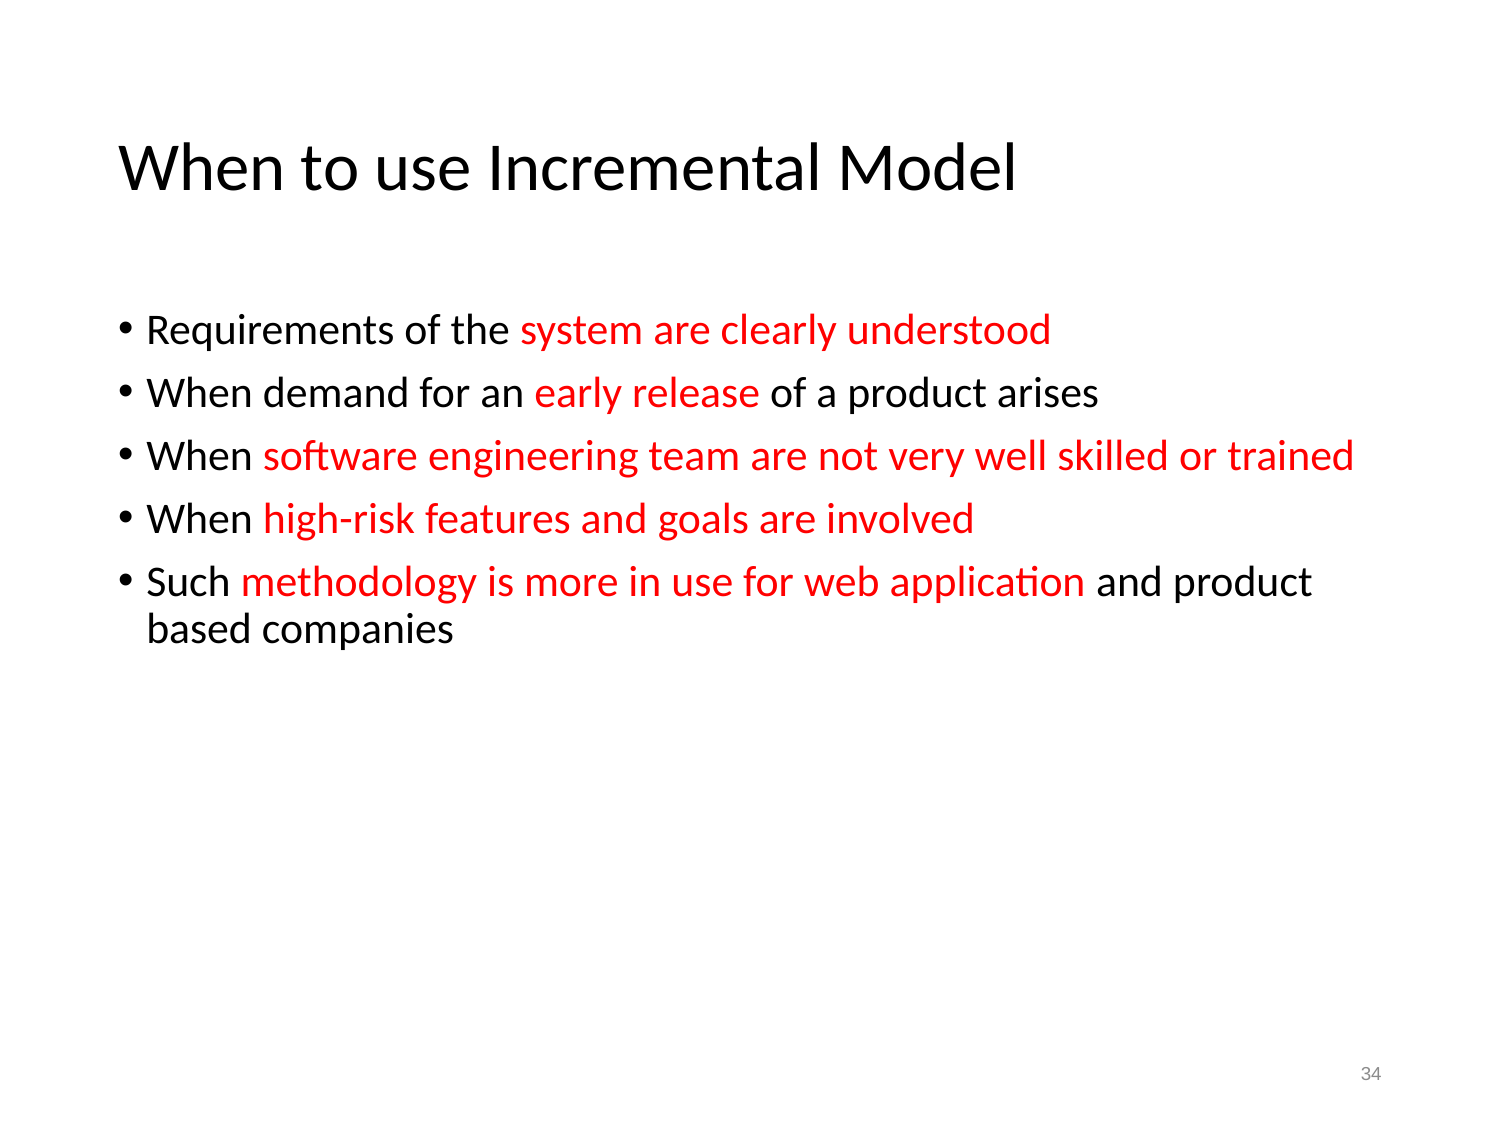

# When to use Incremental Model
Requirements of the system are clearly understood
When demand for an early release of a product arises
When software engineering team are not very well skilled or trained
When high-risk features and goals are involved
Such methodology is more in use for web application and product based companies

34